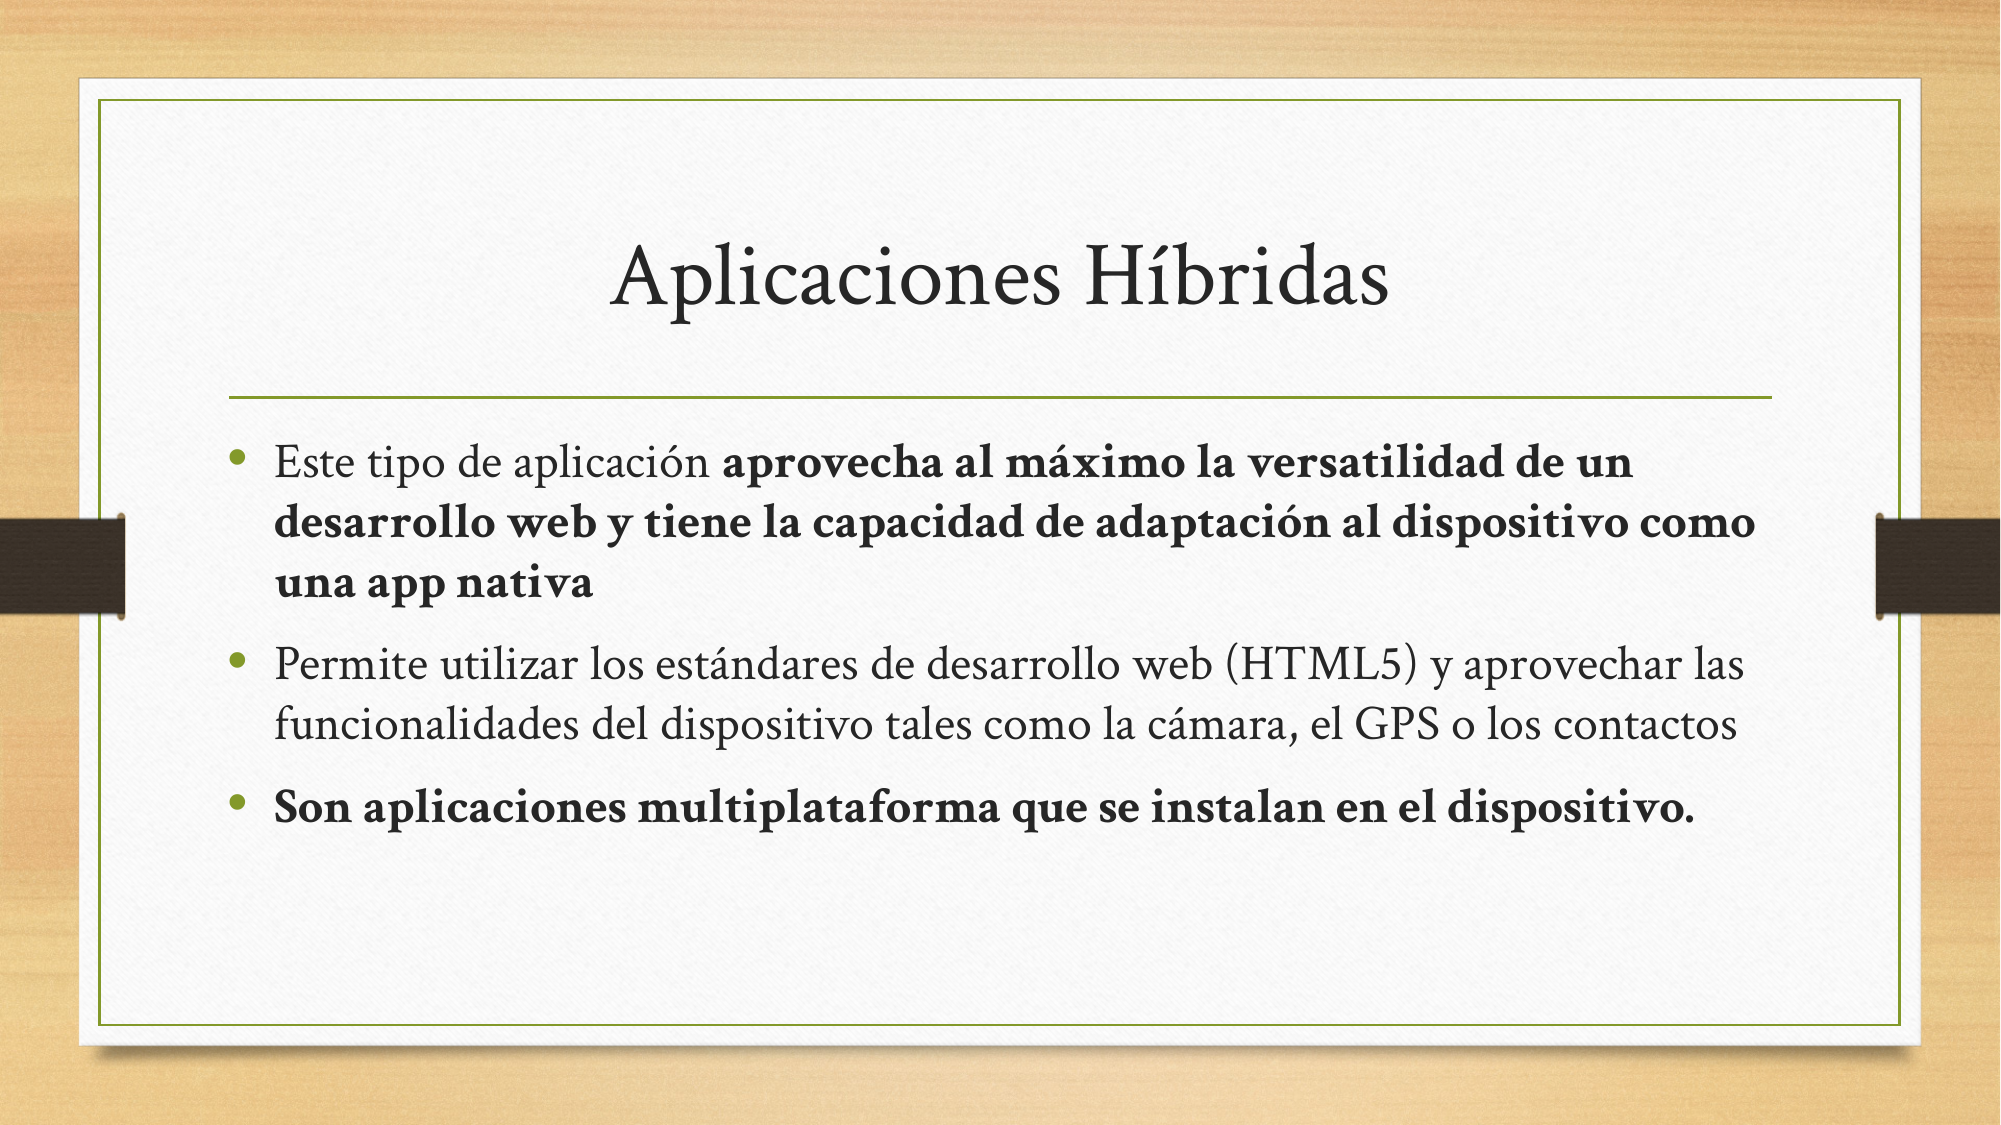

# Aplicaciones Híbridas
Este tipo de aplicación aprovecha al máximo la versatilidad de un desarrollo web y tiene la capacidad de adaptación al dispositivo como una app nativa
Permite utilizar los estándares de desarrollo web (HTML5) y aprovechar las funcionalidades del dispositivo tales como la cámara, el GPS o los contactos
Son aplicaciones multiplataforma que se instalan en el dispositivo.